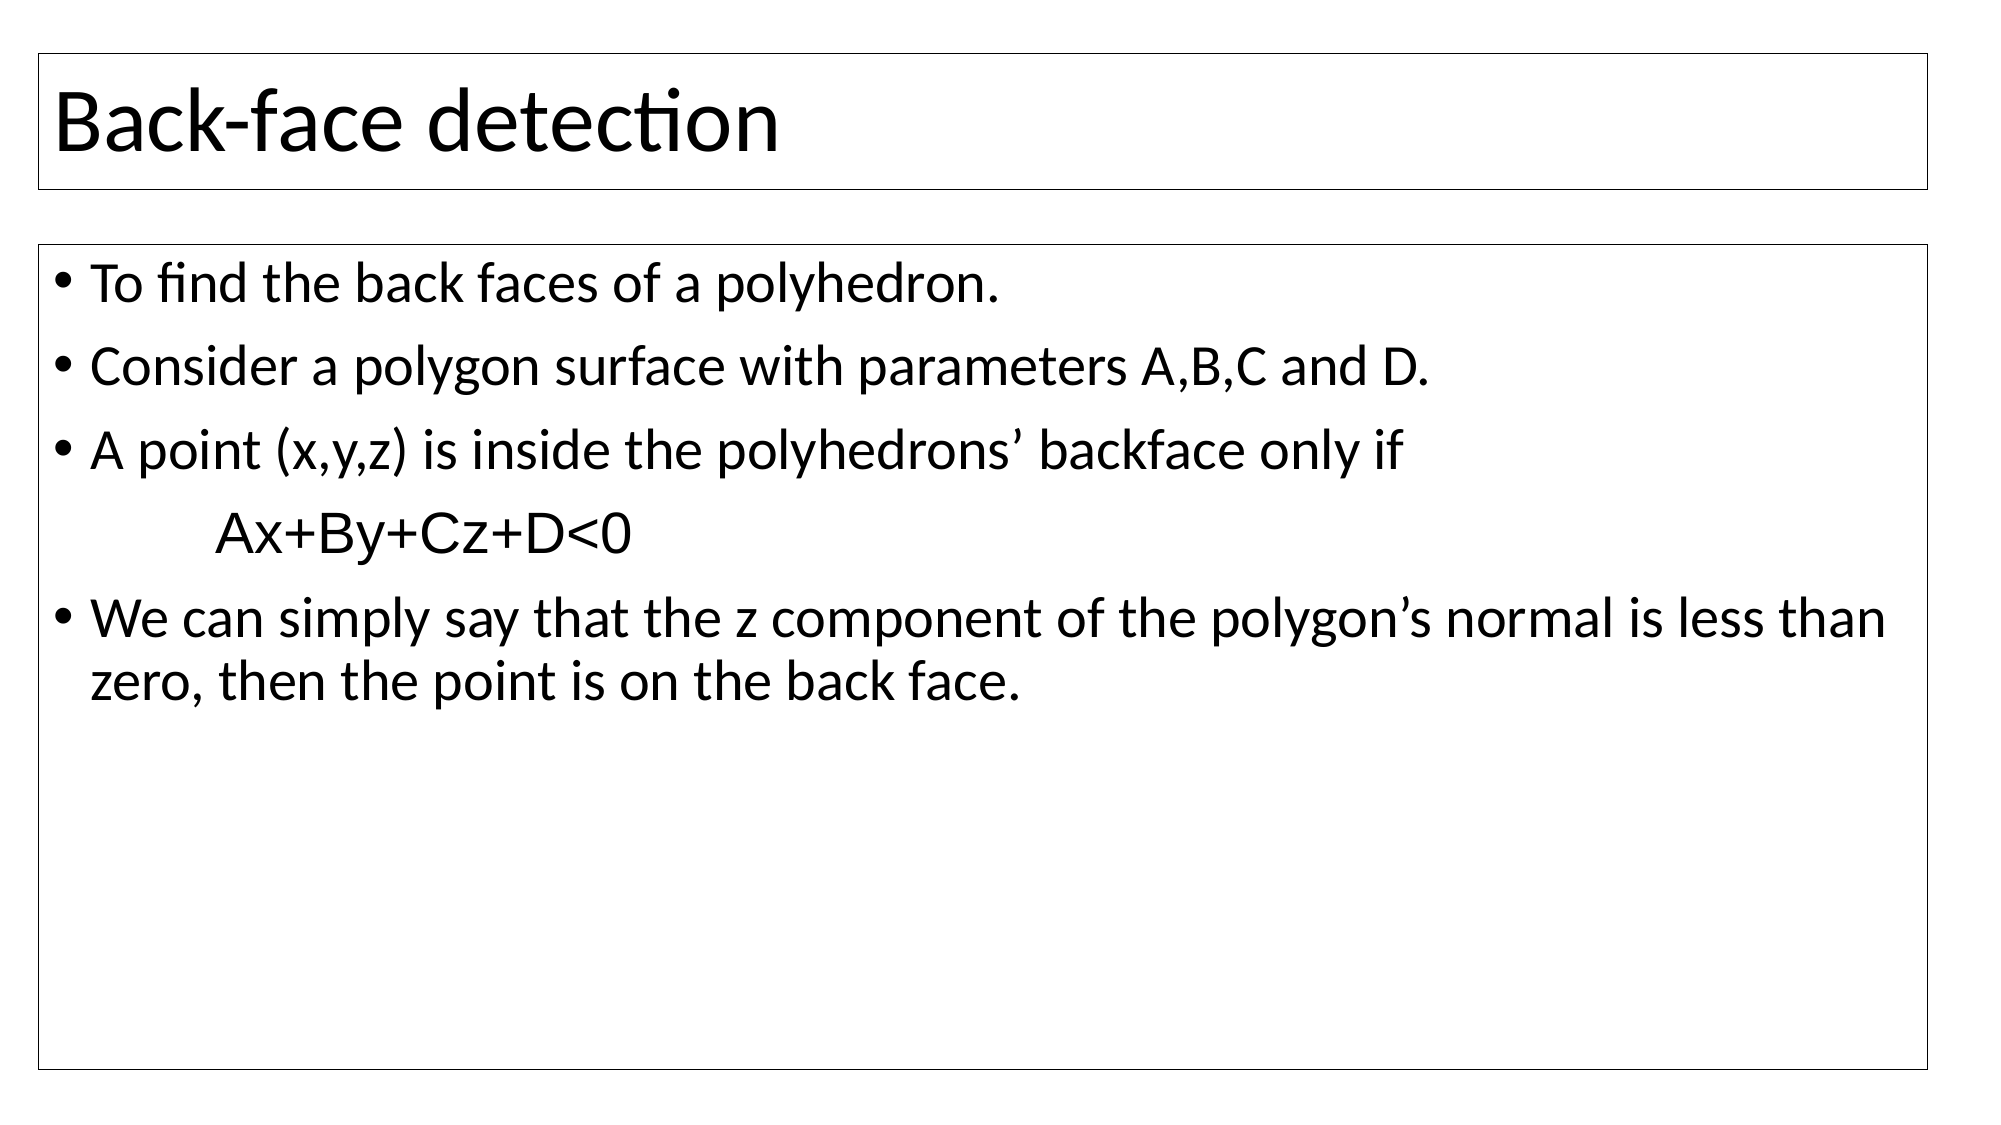

# Back-face detection
To find the back faces of a polyhedron.
Consider a polygon surface with parameters A,B,C and D.
A point (x,y,z) is inside the polyhedrons’ backface only if
          Ax+By+Cz+D<0
We can simply say that the z component of the polygon’s normal is less than zero, then the point is on the back face.